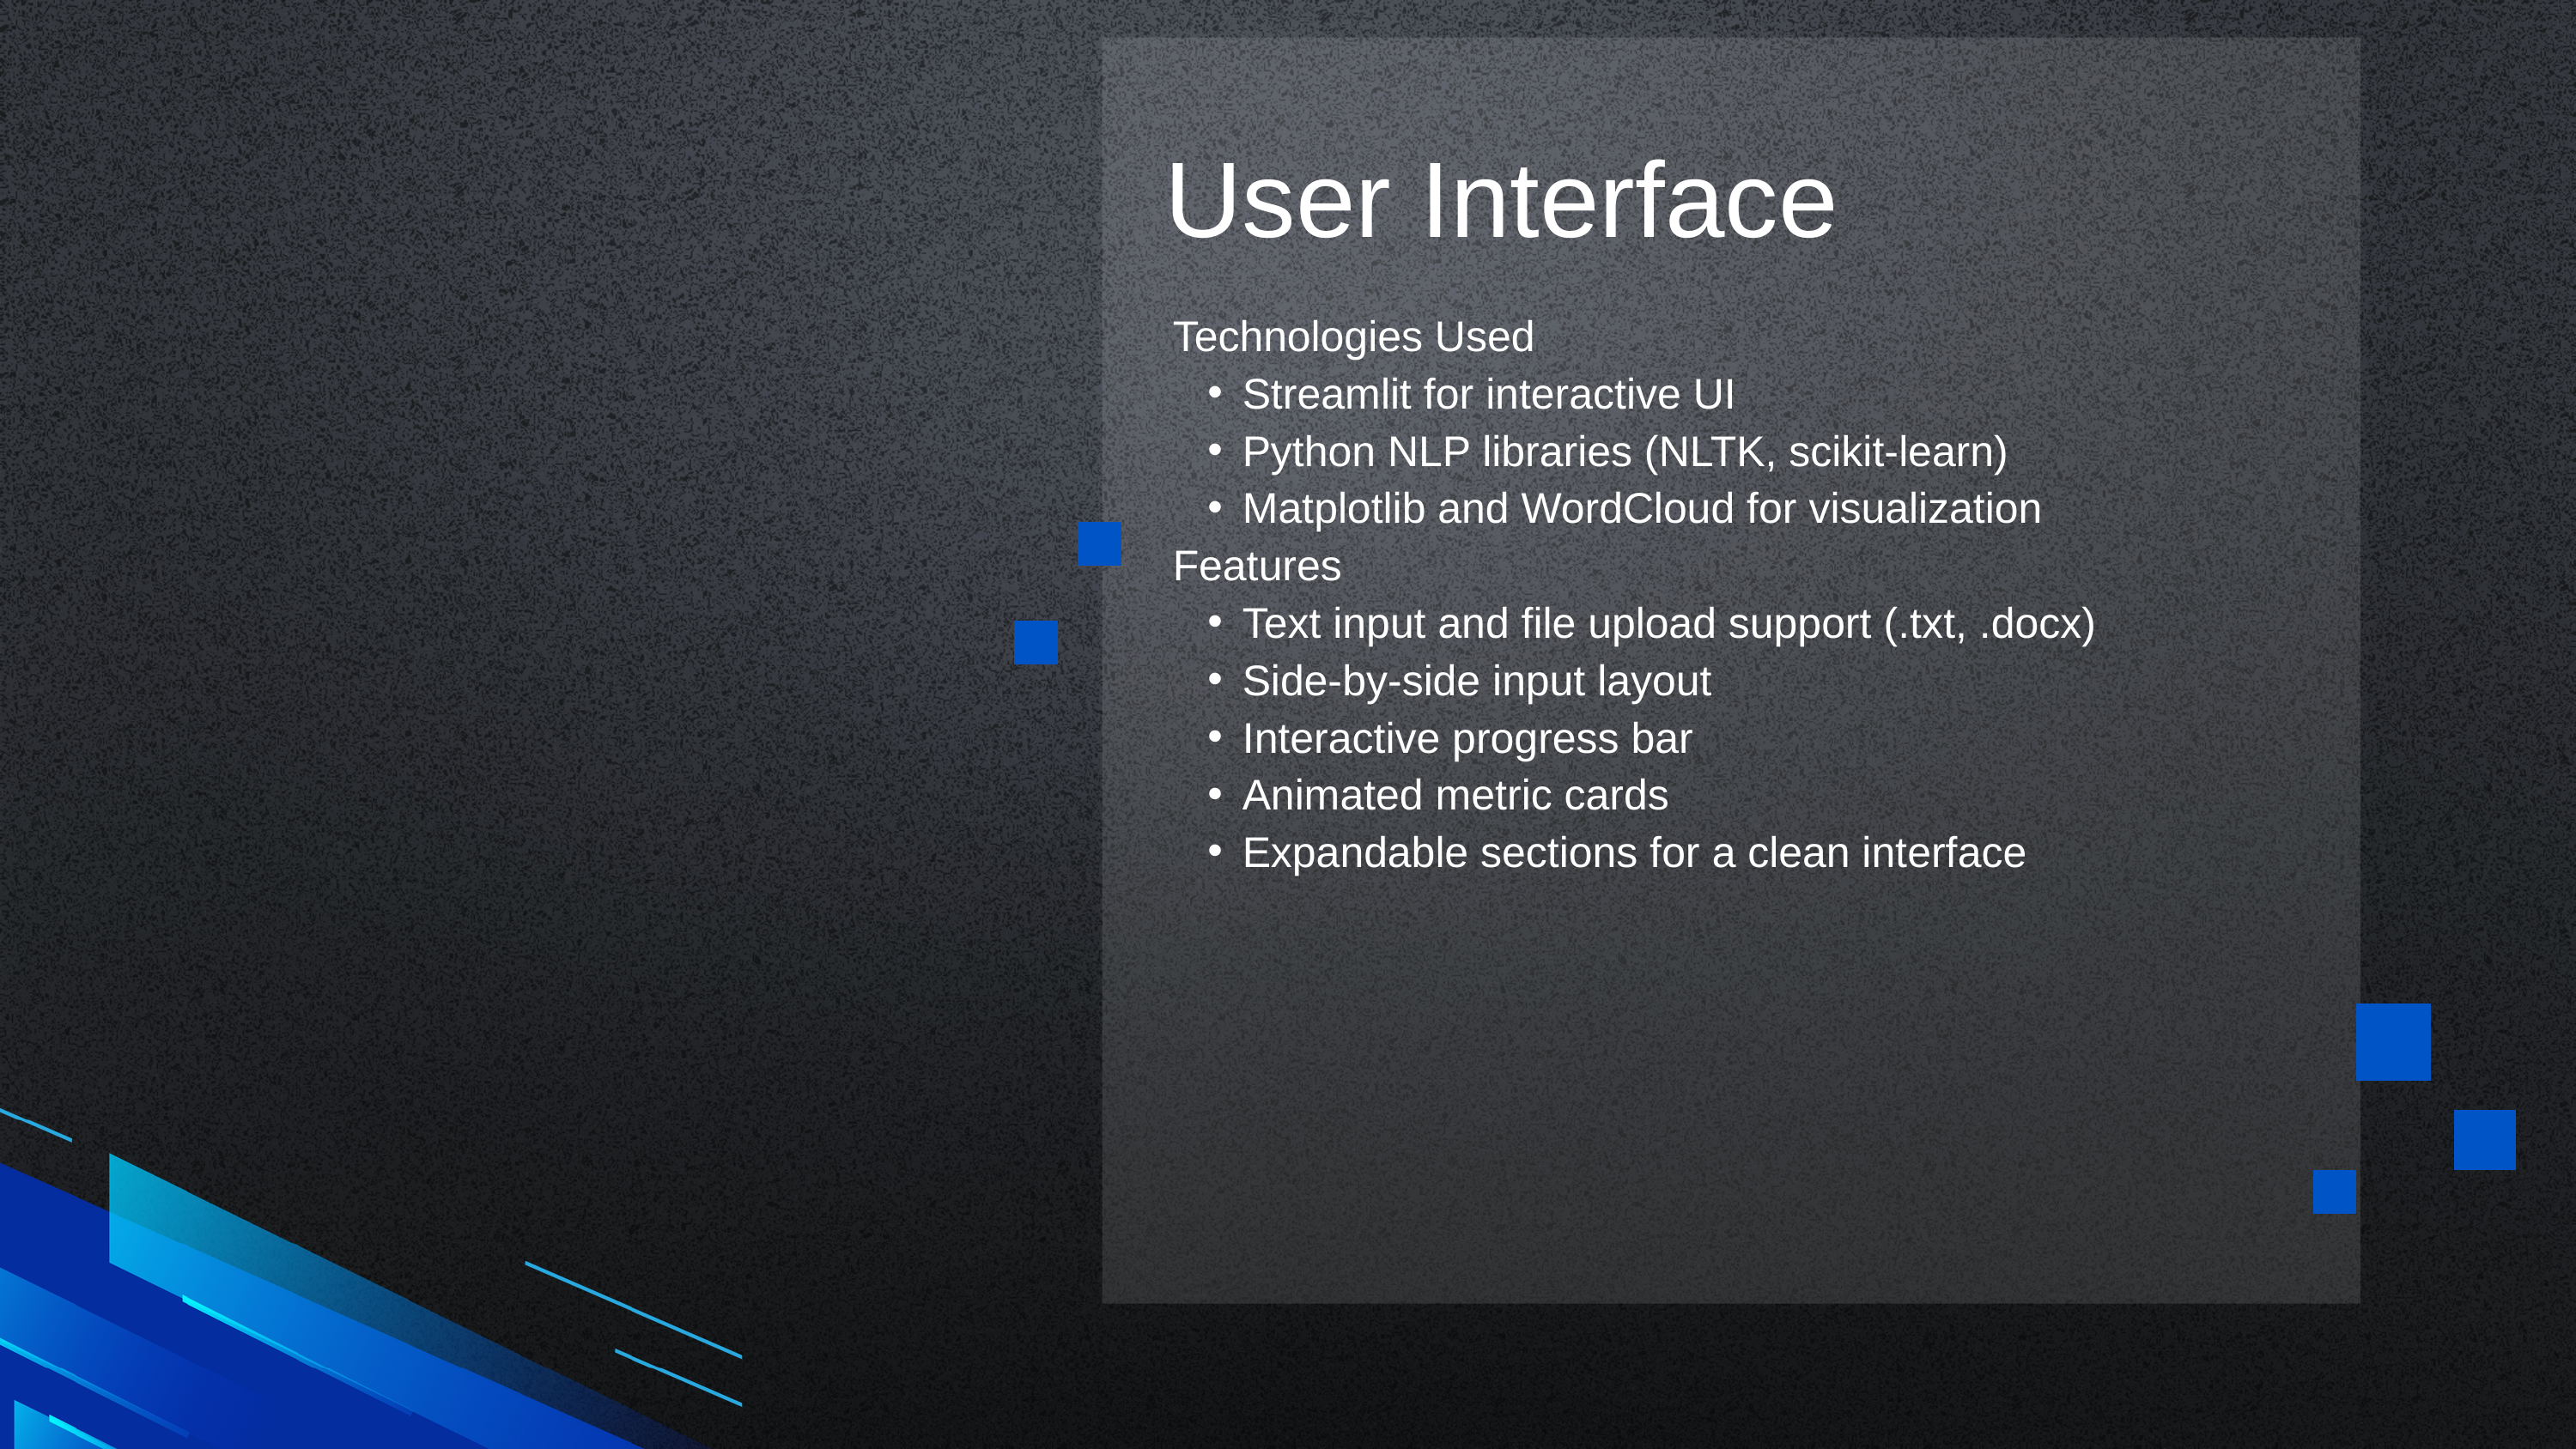

User Interface
Technologies Used
Streamlit for interactive UI
Python NLP libraries (NLTK, scikit-learn)
Matplotlib and WordCloud for visualization
Features
Text input and file upload support (.txt, .docx)
Side-by-side input layout
Interactive progress bar
Animated metric cards
Expandable sections for a clean interface